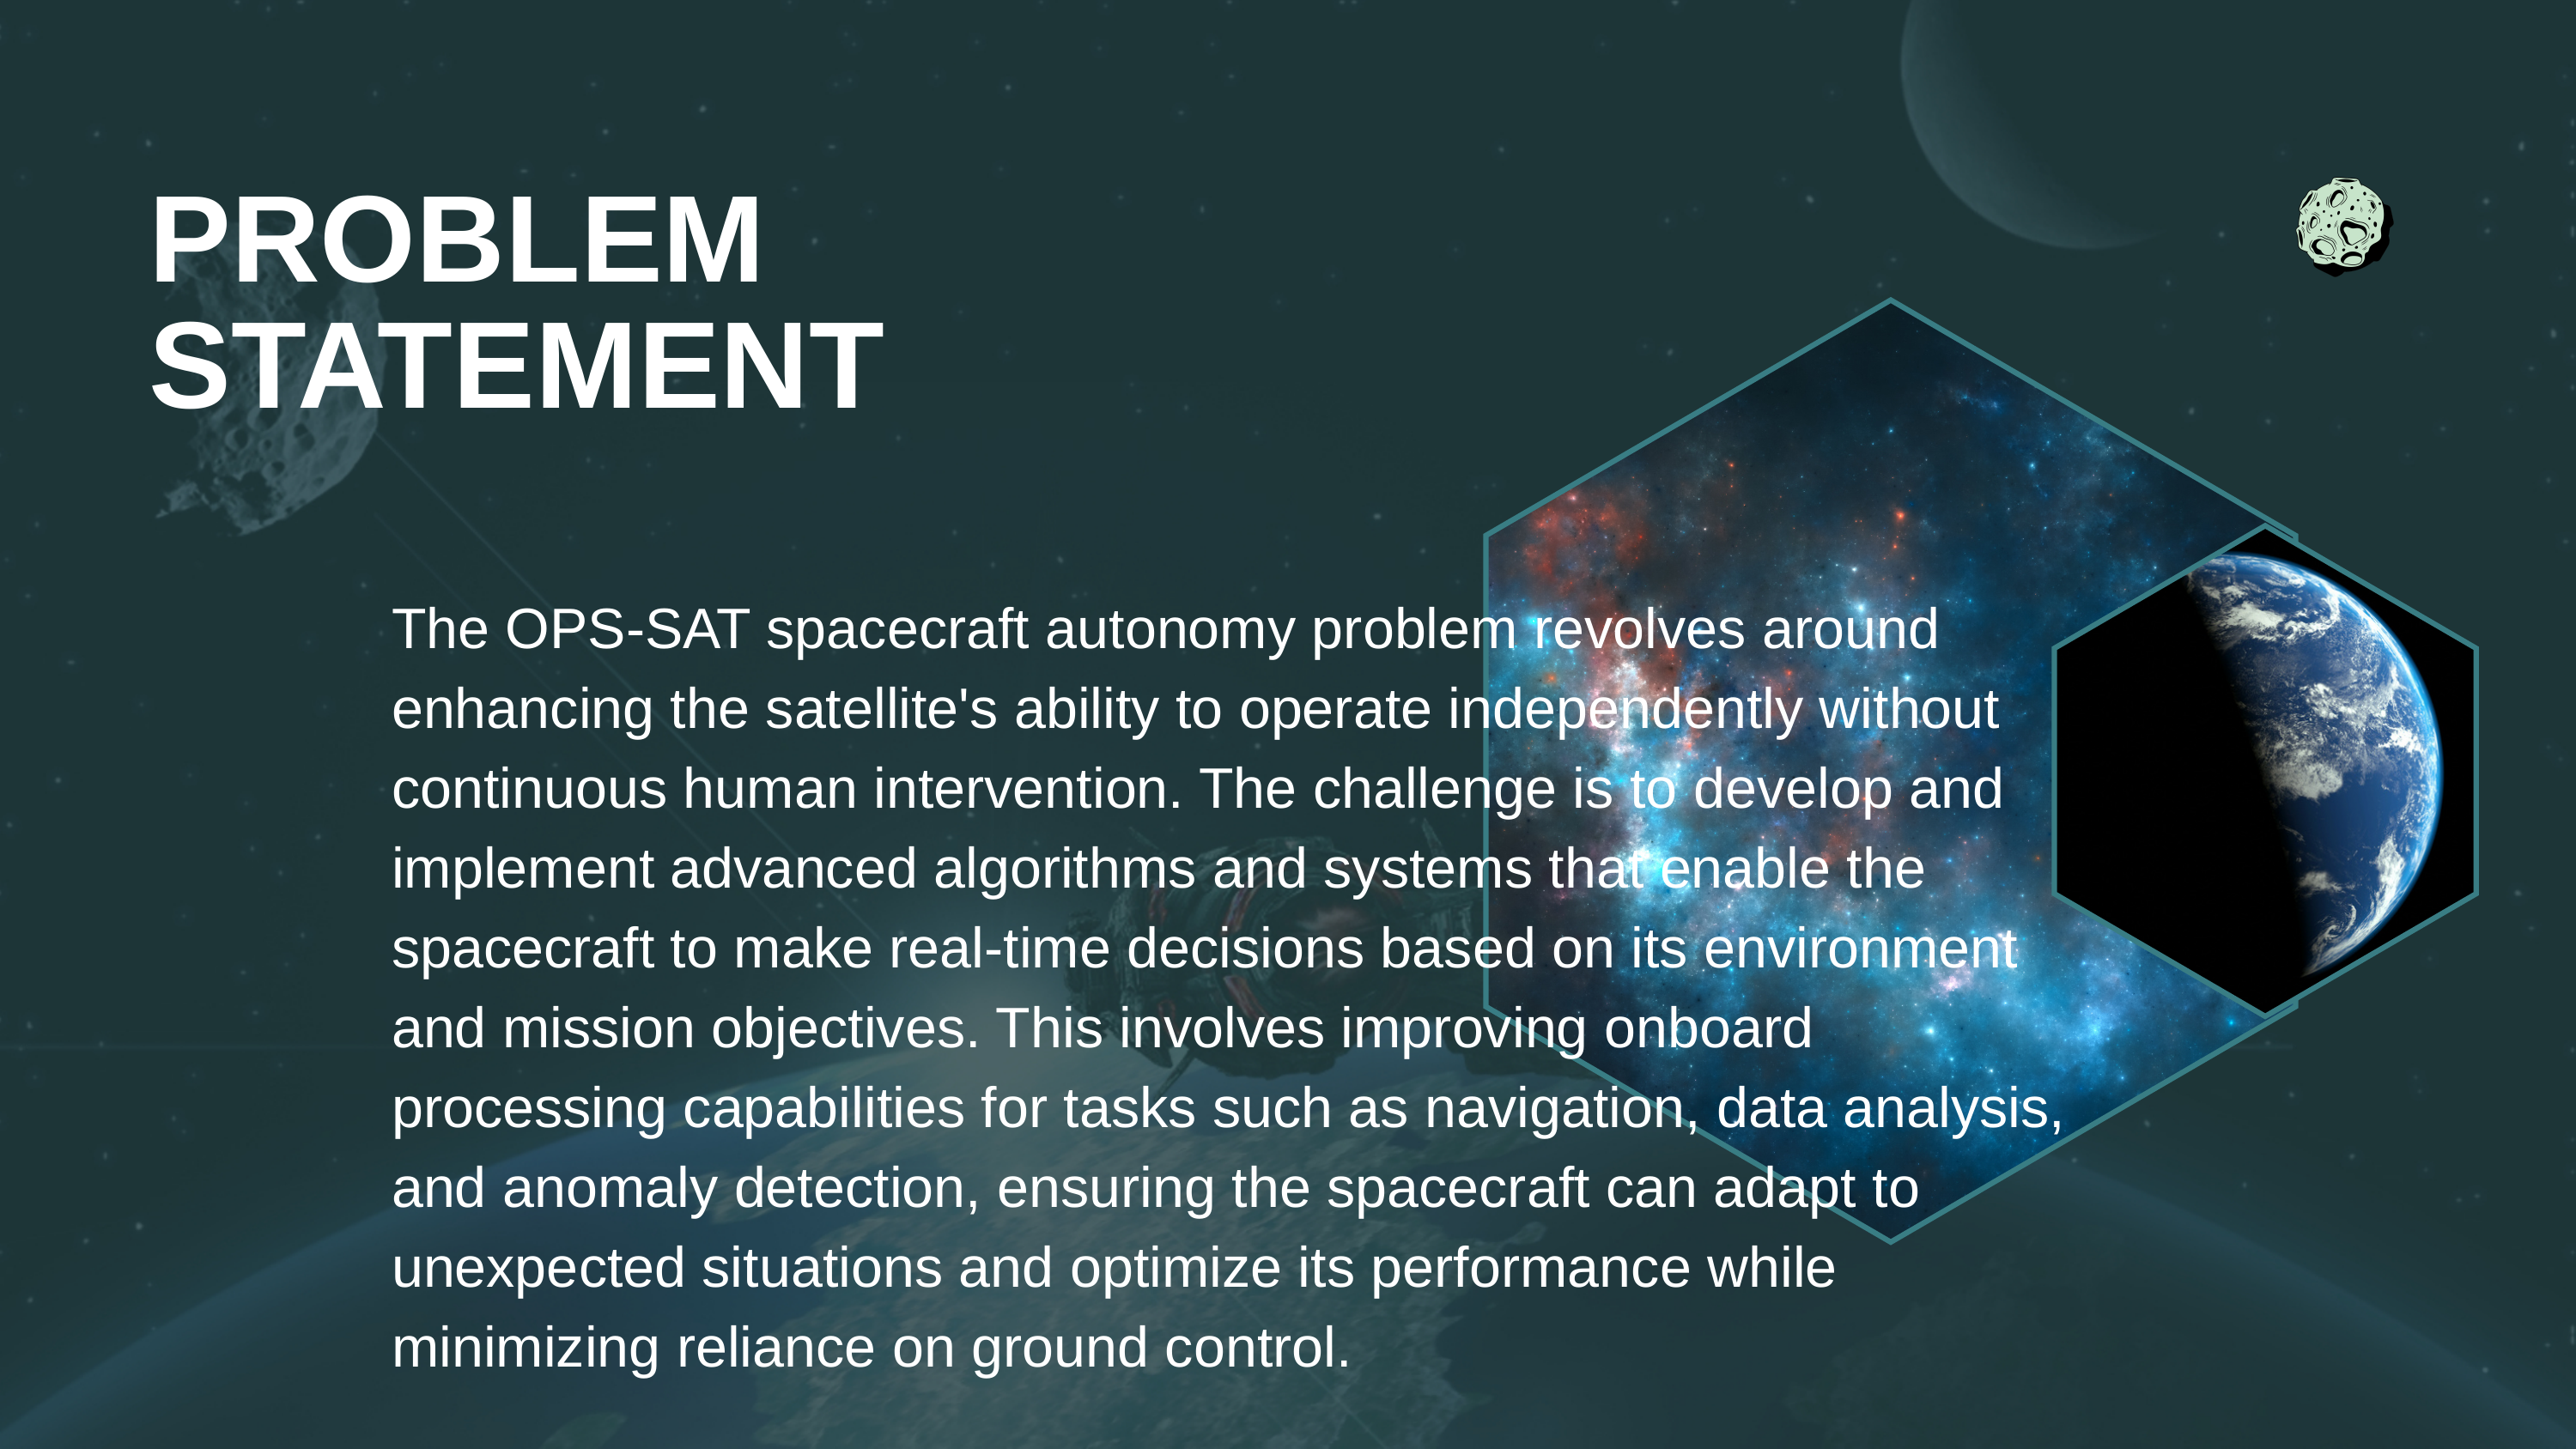

PROBLEM STATEMENT

The OPS-SAT spacecraft autonomy problem revolves around enhancing the satellite's ability to operate independently without continuous human intervention. The challenge is to develop and implement advanced algorithms and systems that enable the spacecraft to make real-time decisions based on its environment and mission objectives. This involves improving onboard processing capabilities for tasks such as navigation, data analysis, and anomaly detection, ensuring the spacecraft can adapt to unexpected situations and optimize its performance while minimizing reliance on ground control.